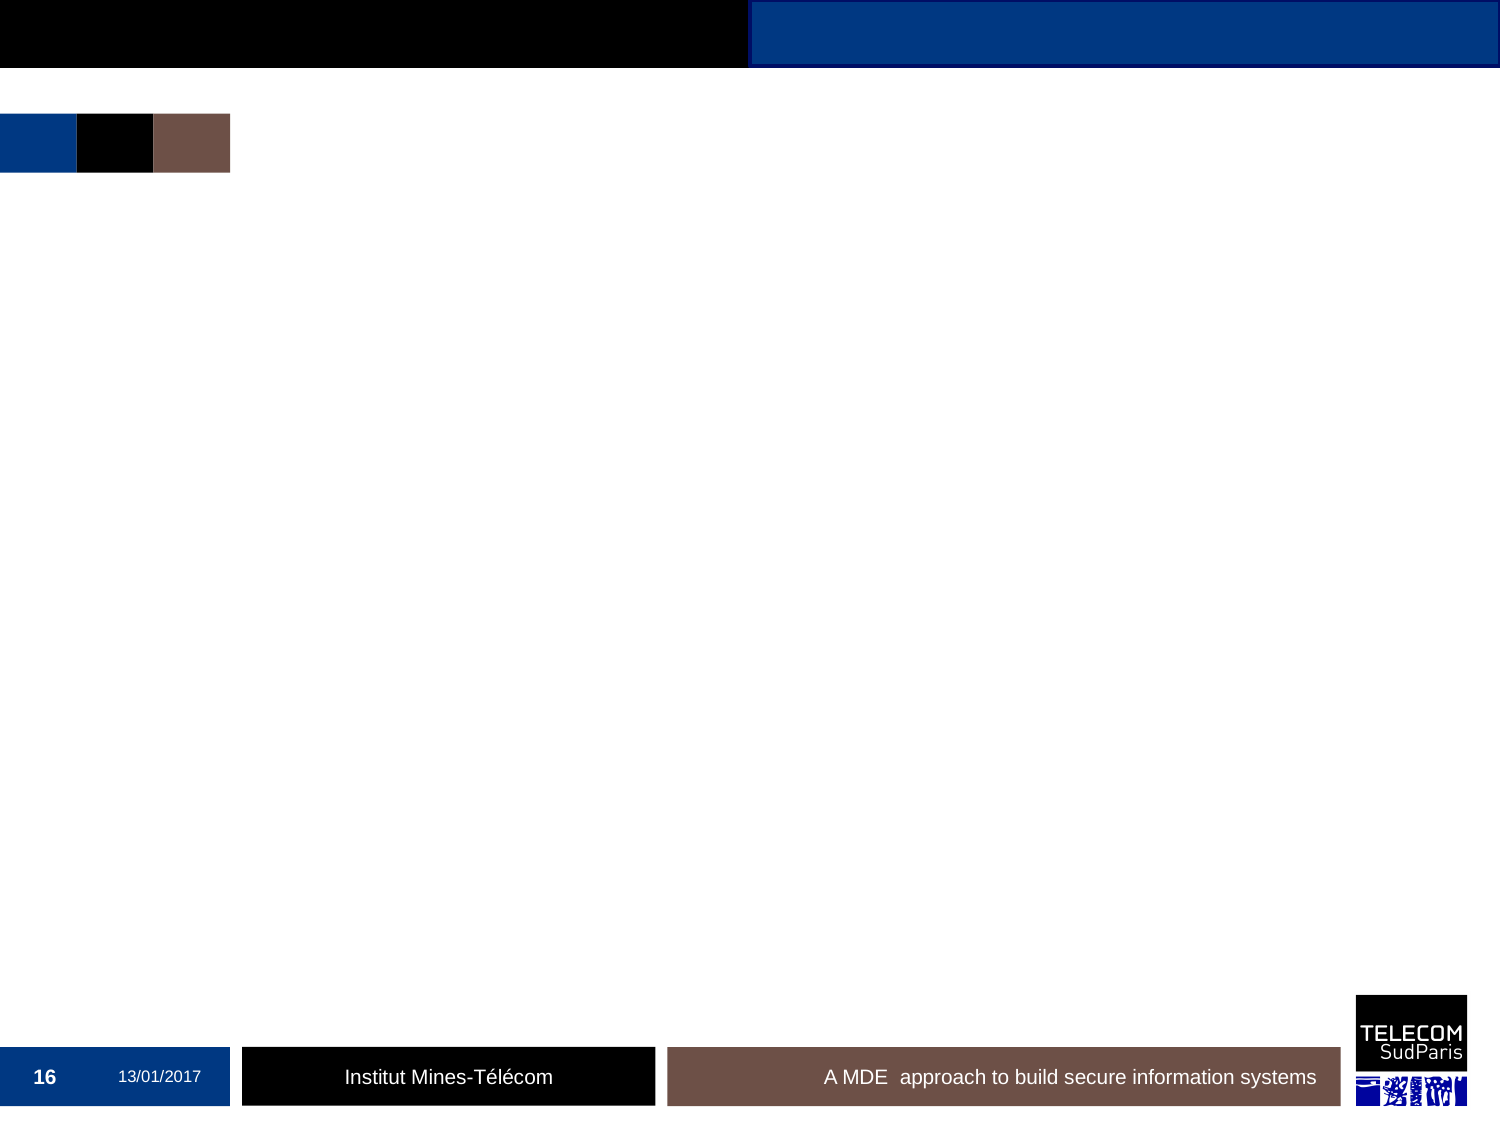

#

16
13/01/2017
A MDE  approach to build secure information systems